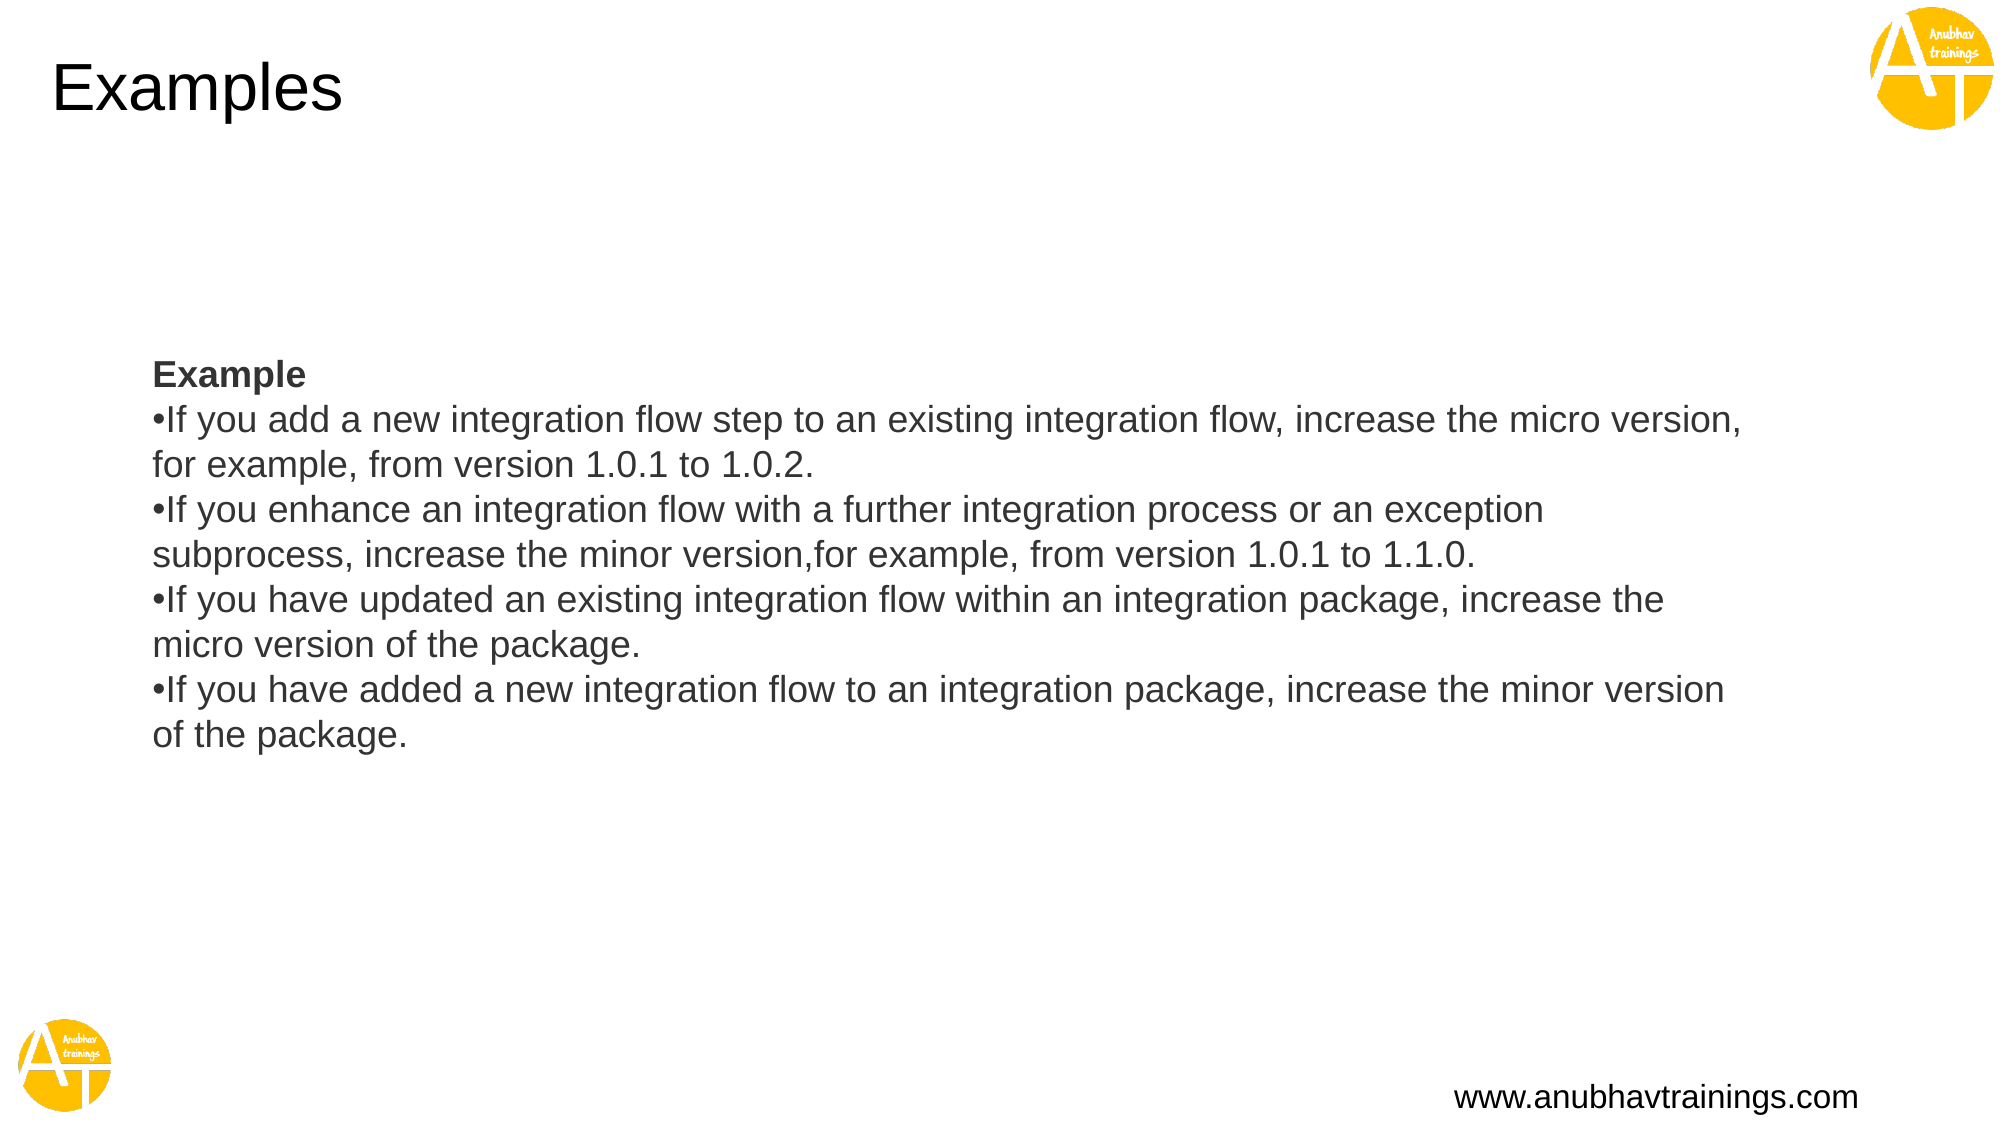

# Examples
Example
If you add a new integration flow step to an existing integration flow, increase the micro version, for example, from version 1.0.1 to 1.0.2.
If you enhance an integration flow with a further integration process or an exception subprocess, increase the minor version,for example, from version 1.0.1 to 1.1.0.
If you have updated an existing integration flow within an integration package, increase the micro version of the package.
If you have added a new integration flow to an integration package, increase the minor version of the package.

www.anubhavtrainings.com